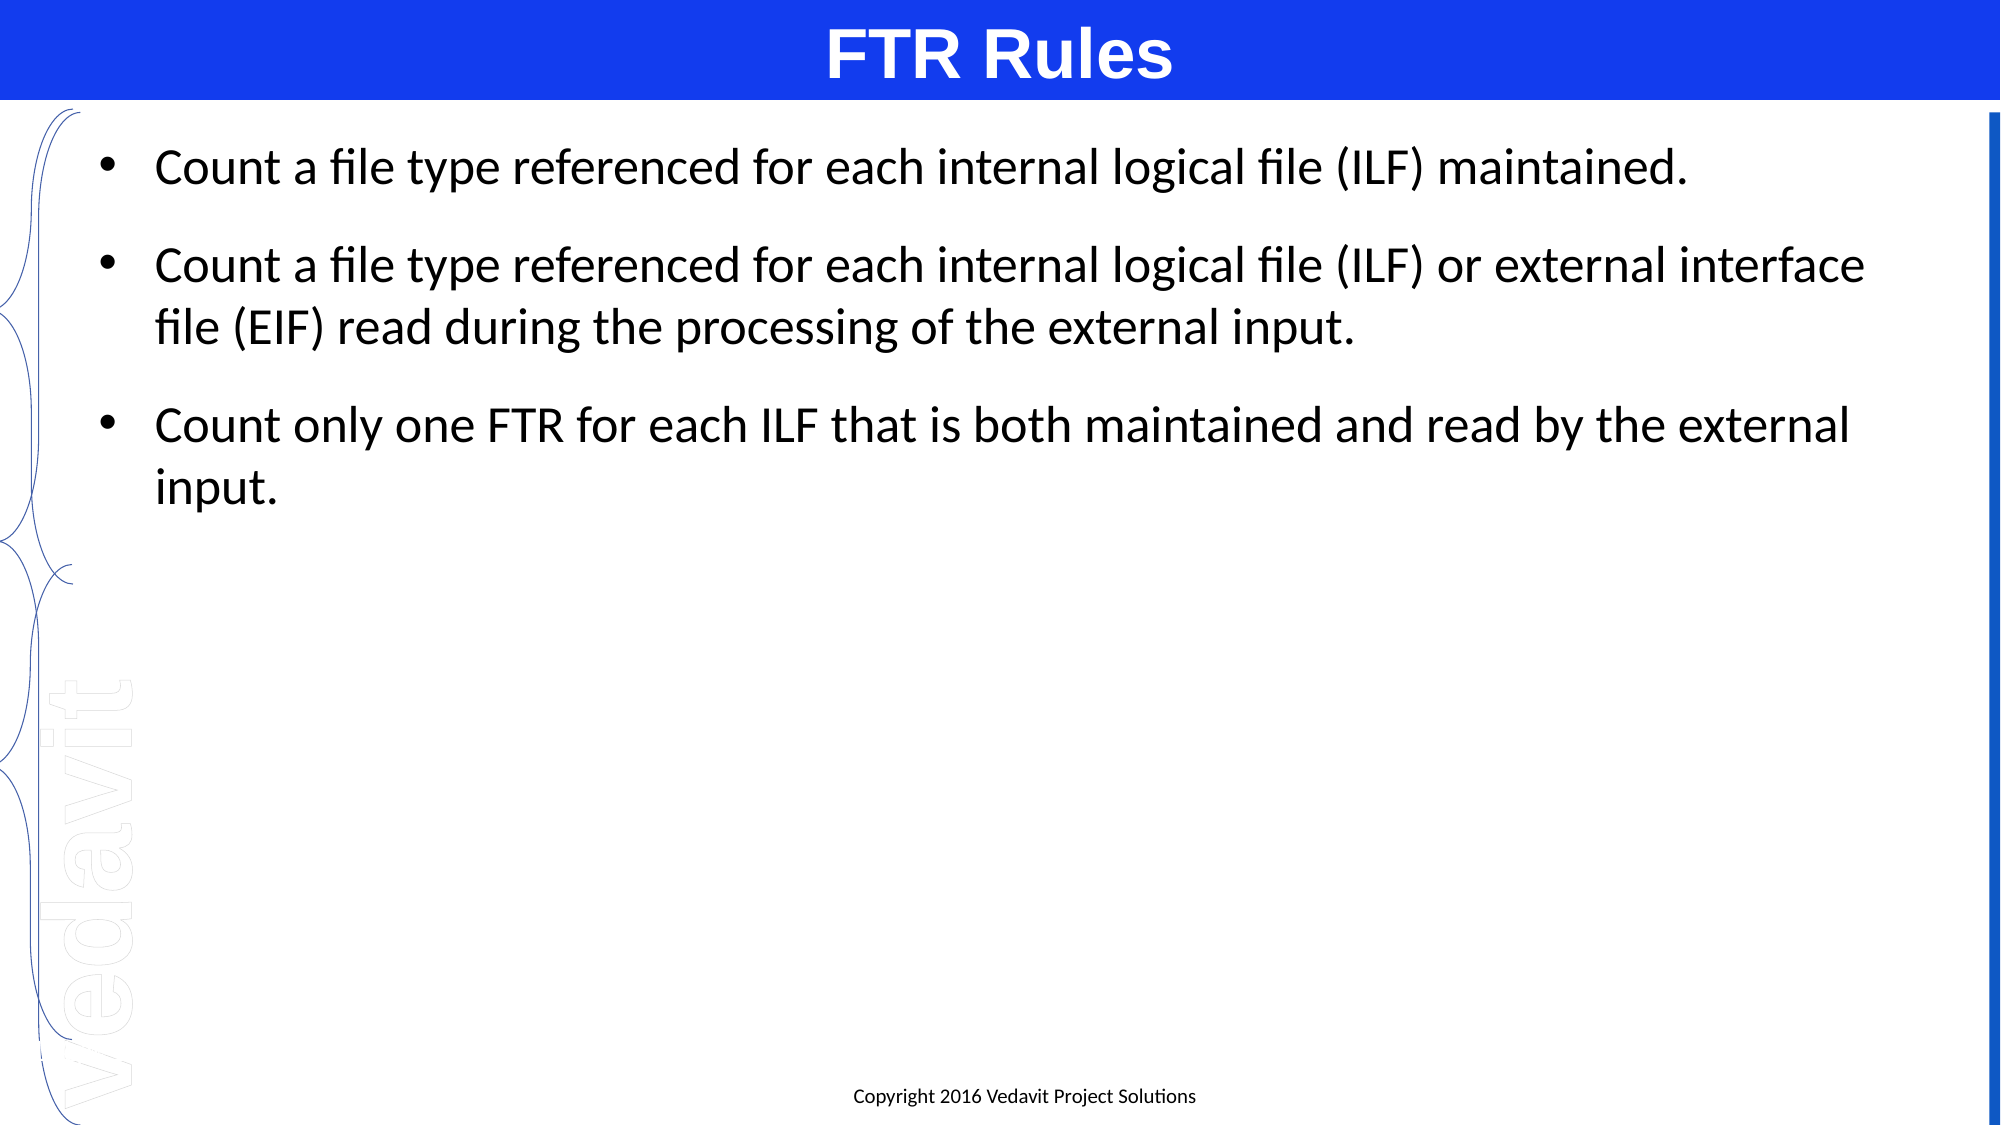

# FTR Rules

Count a file type referenced for each internal logical file (ILF) maintained.
Count a file type referenced for each internal logical file (ILF) or external interface file (EIF) read during the processing of the external input.
Count only one FTR for each ILF that is both maintained and read by the external input.
01-Apr-16
Slide #